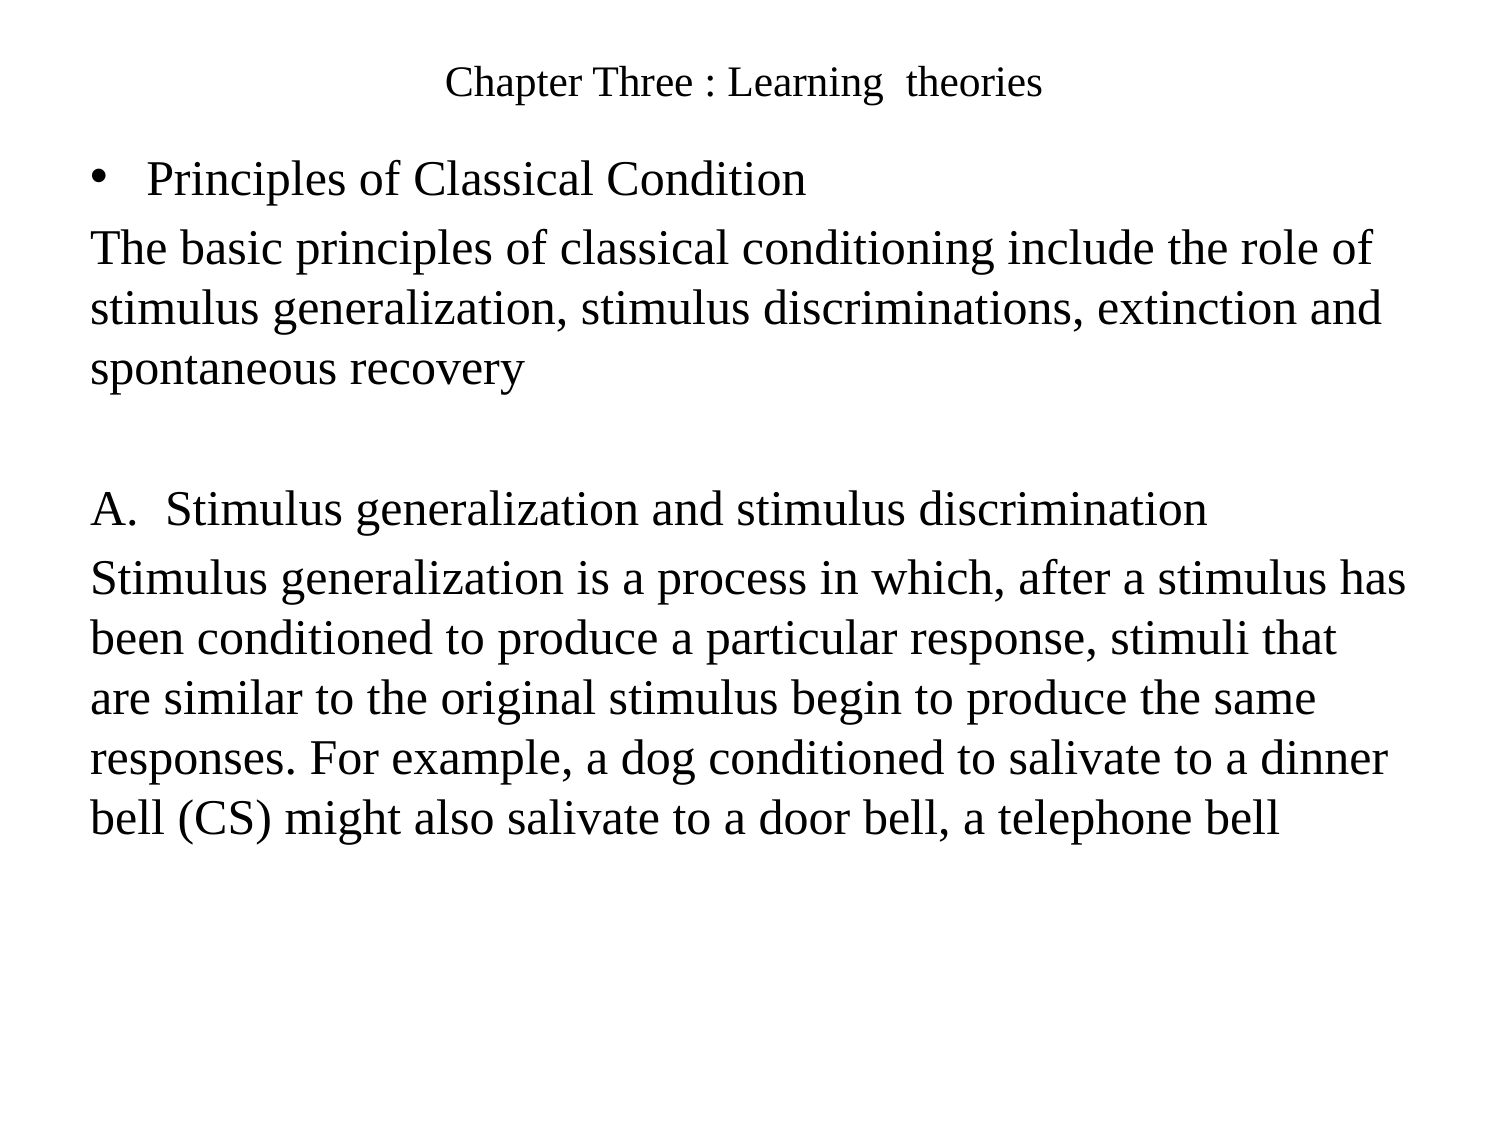

# Chapter Three : Learning  theories
Principles of Classical Condition
The basic principles of classical conditioning include the role of stimulus generalization, stimulus discriminations, extinction and spontaneous recovery

Stimulus generalization and stimulus discrimination
Stimulus generalization is a process in which, after a stimulus has been conditioned to produce a particular response, stimuli that are similar to the original stimulus begin to produce the same responses. For example, a dog conditioned to salivate to a dinner bell (CS) might also salivate to a door bell, a telephone bell